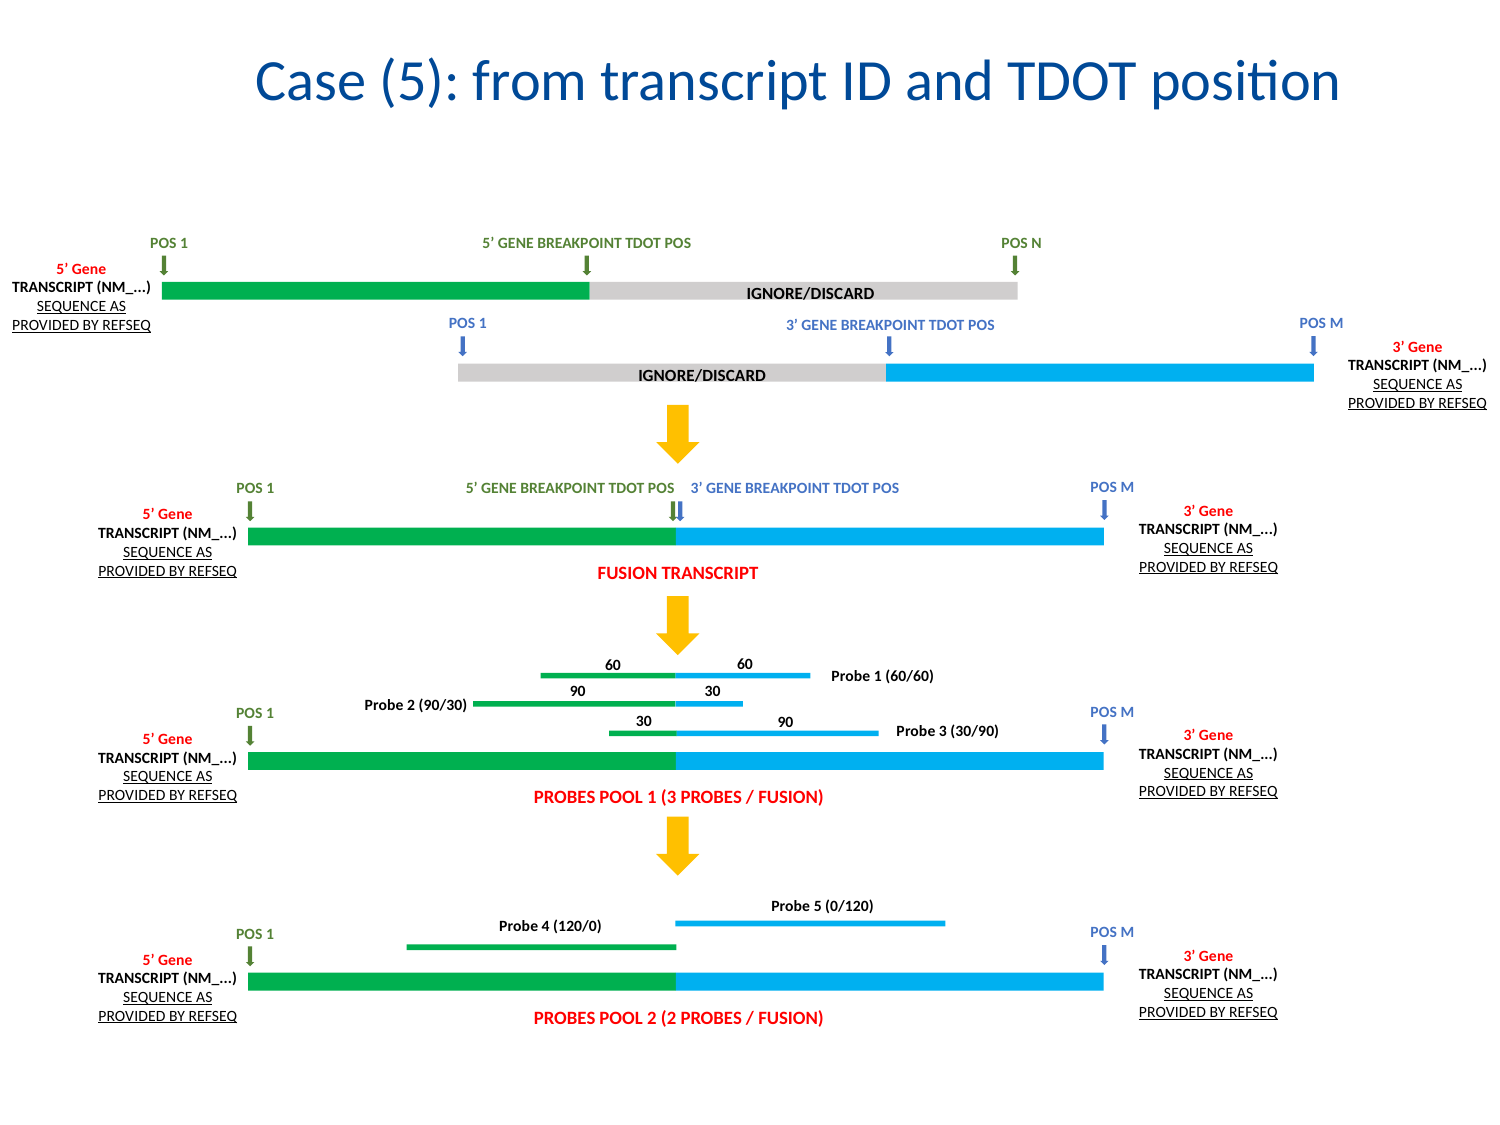

Case (5): from transcript ID and TDOT position
5’ GENE BREAKPOINT TDOT POS
POS N
POS 1
5’ Gene
TRANSCRIPT (NM_...)
SEQUENCE AS
PROVIDED BY REFSEQ

IGNORE/DISCARD

POS M
POS 1
3’ GENE BREAKPOINT TDOT POS
3’ Gene
TRANSCRIPT (NM_...)
SEQUENCE AS
PROVIDED BY REFSEQ

IGNORE/DISCARD

POS M
5’ GENE BREAKPOINT TDOT POS
POS 1
3’ GENE BREAKPOINT TDOT POS
3’ Gene
TRANSCRIPT (NM_...)
SEQUENCE AS
PROVIDED BY REFSEQ
5’ Gene
TRANSCRIPT (NM_...)
SEQUENCE AS
PROVIDED BY REFSEQ

FUSION TRANSCRIPT

60
60
Probe 1 (60/60)

90
30
Probe 2 (90/30)
POS M
POS 1

30
90
Probe 3 (30/90)
3’ Gene
TRANSCRIPT (NM_...)
SEQUENCE AS
PROVIDED BY REFSEQ
5’ Gene
TRANSCRIPT (NM_...)
SEQUENCE AS
PROVIDED BY REFSEQ

PROBES POOL 1 (3 PROBES / FUSION)

Probe 5 (0/120)
Probe 4 (120/0)
POS M
POS 1

3’ Gene
TRANSCRIPT (NM_...)
SEQUENCE AS
PROVIDED BY REFSEQ
5’ Gene
TRANSCRIPT (NM_...)
SEQUENCE AS
PROVIDED BY REFSEQ

PROBES POOL 2 (2 PROBES / FUSION)